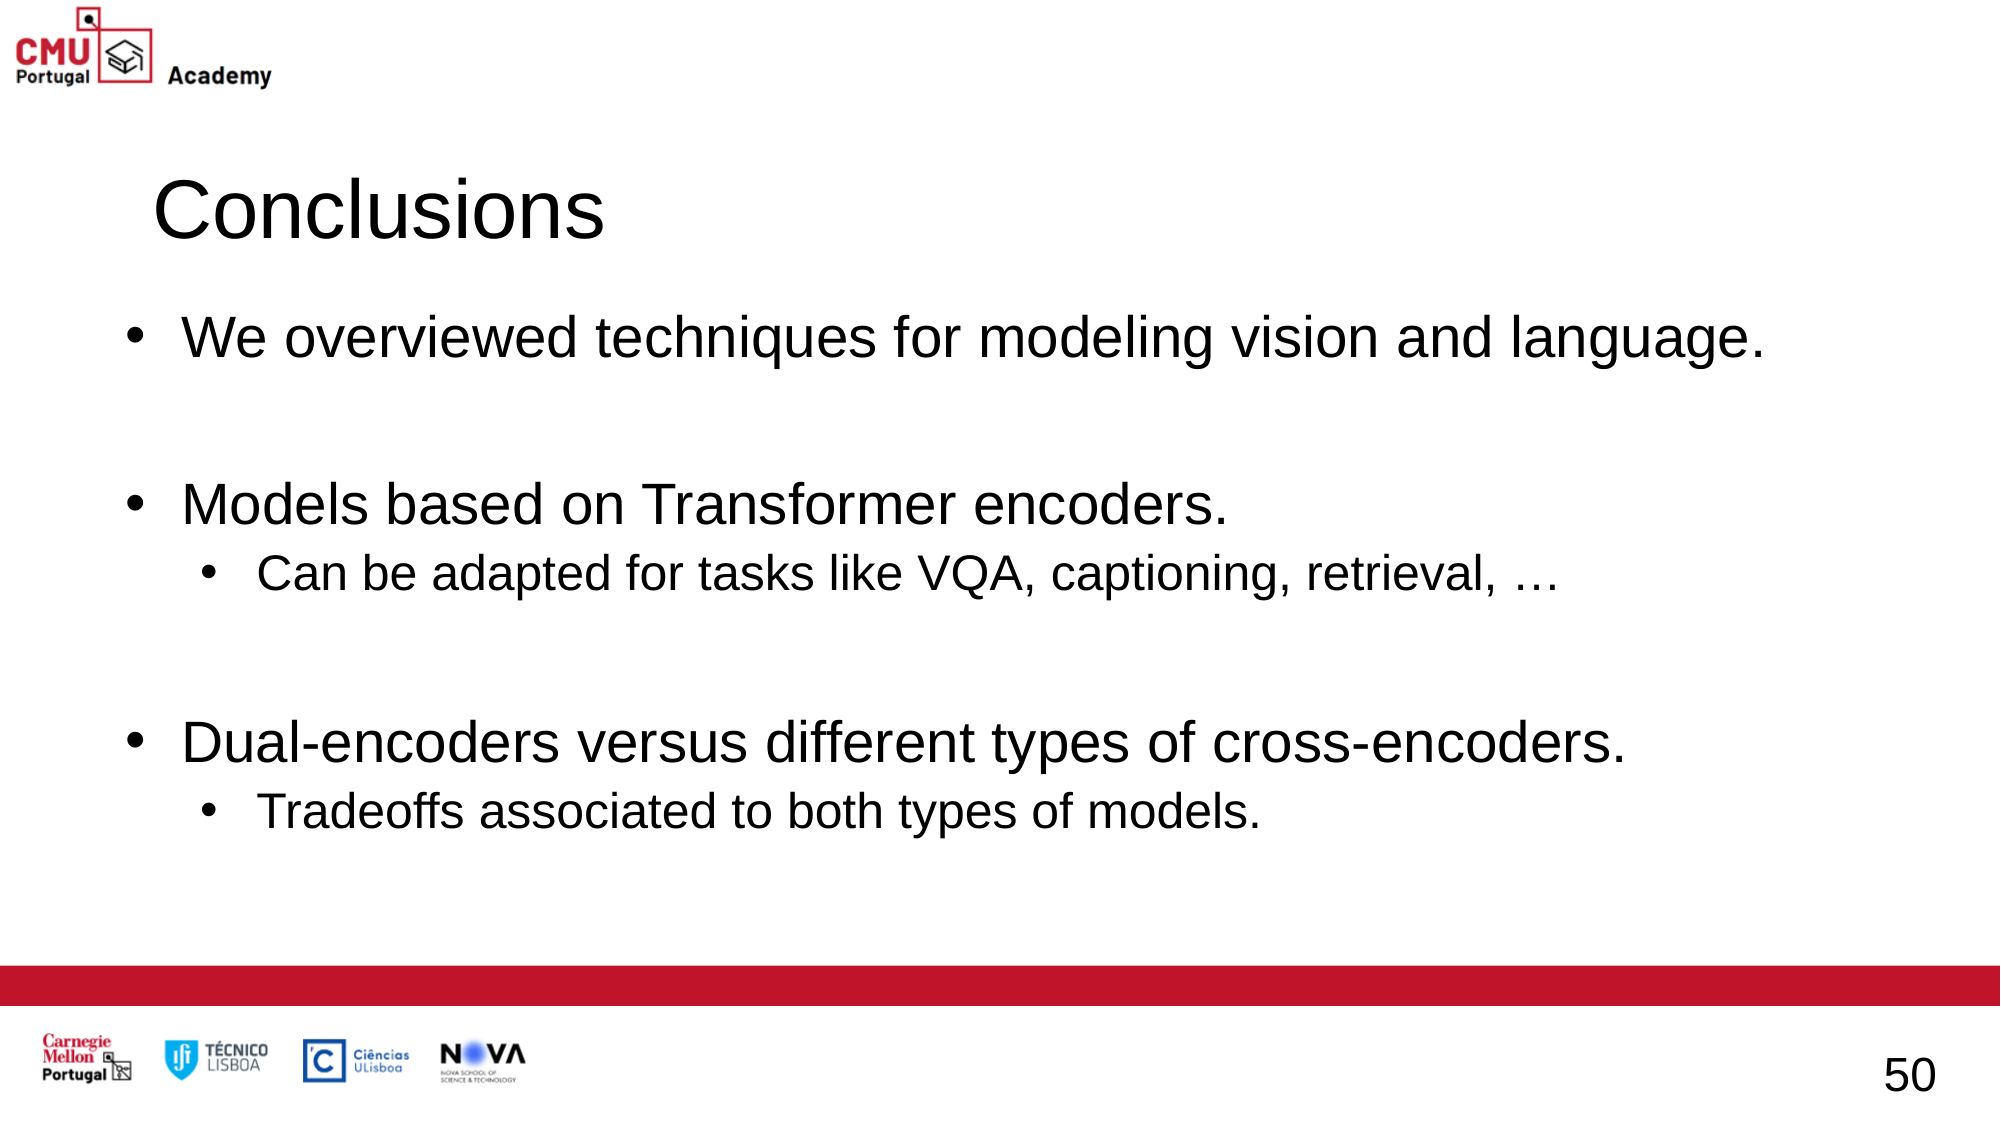

# Conclusions
We overviewed techniques for modeling vision and language.

Models based on Transformer encoders.
Can be adapted for tasks like VQA, captioning, retrieval, …

Dual-encoders versus different types of cross-encoders.
Tradeoffs associated to both types of models.

50